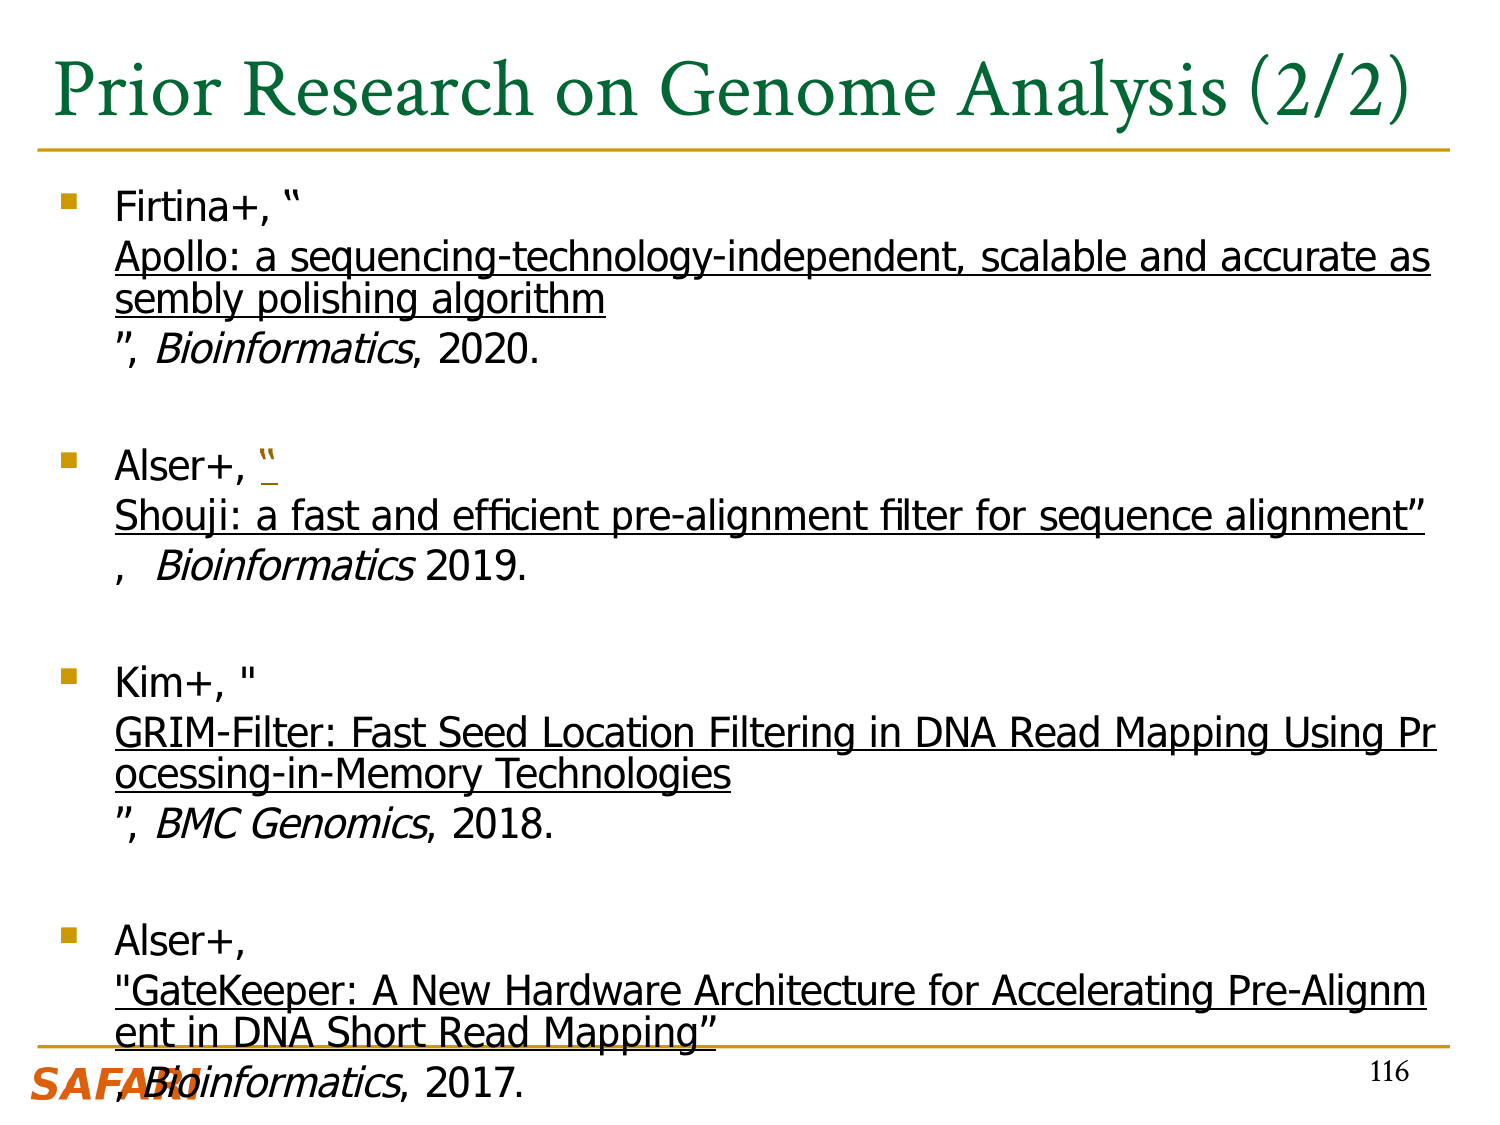

# Prior Research on Genome Analysis (2/2)
Firtina+, “Apollo: a sequencing-technology-independent, scalable and accurate assembly polishing algorithm”, Bioinformatics, 2020.

Alser+, “Shouji: a fast and efficient pre-alignment filter for sequence alignment”,  Bioinformatics 2019.

Kim+, "GRIM-Filter: Fast Seed Location Filtering in DNA Read Mapping Using Processing-in-Memory Technologies”, BMC Genomics, 2018.

Alser+, "GateKeeper: A New Hardware Architecture for Accelerating Pre-Alignment in DNA Short Read Mapping”, Bioinformatics, 2017.

Alser+, "MAGNET: understanding and improving the accuracy of genome pre-alignment filtering”, IPSI Transaction, 2017.

116